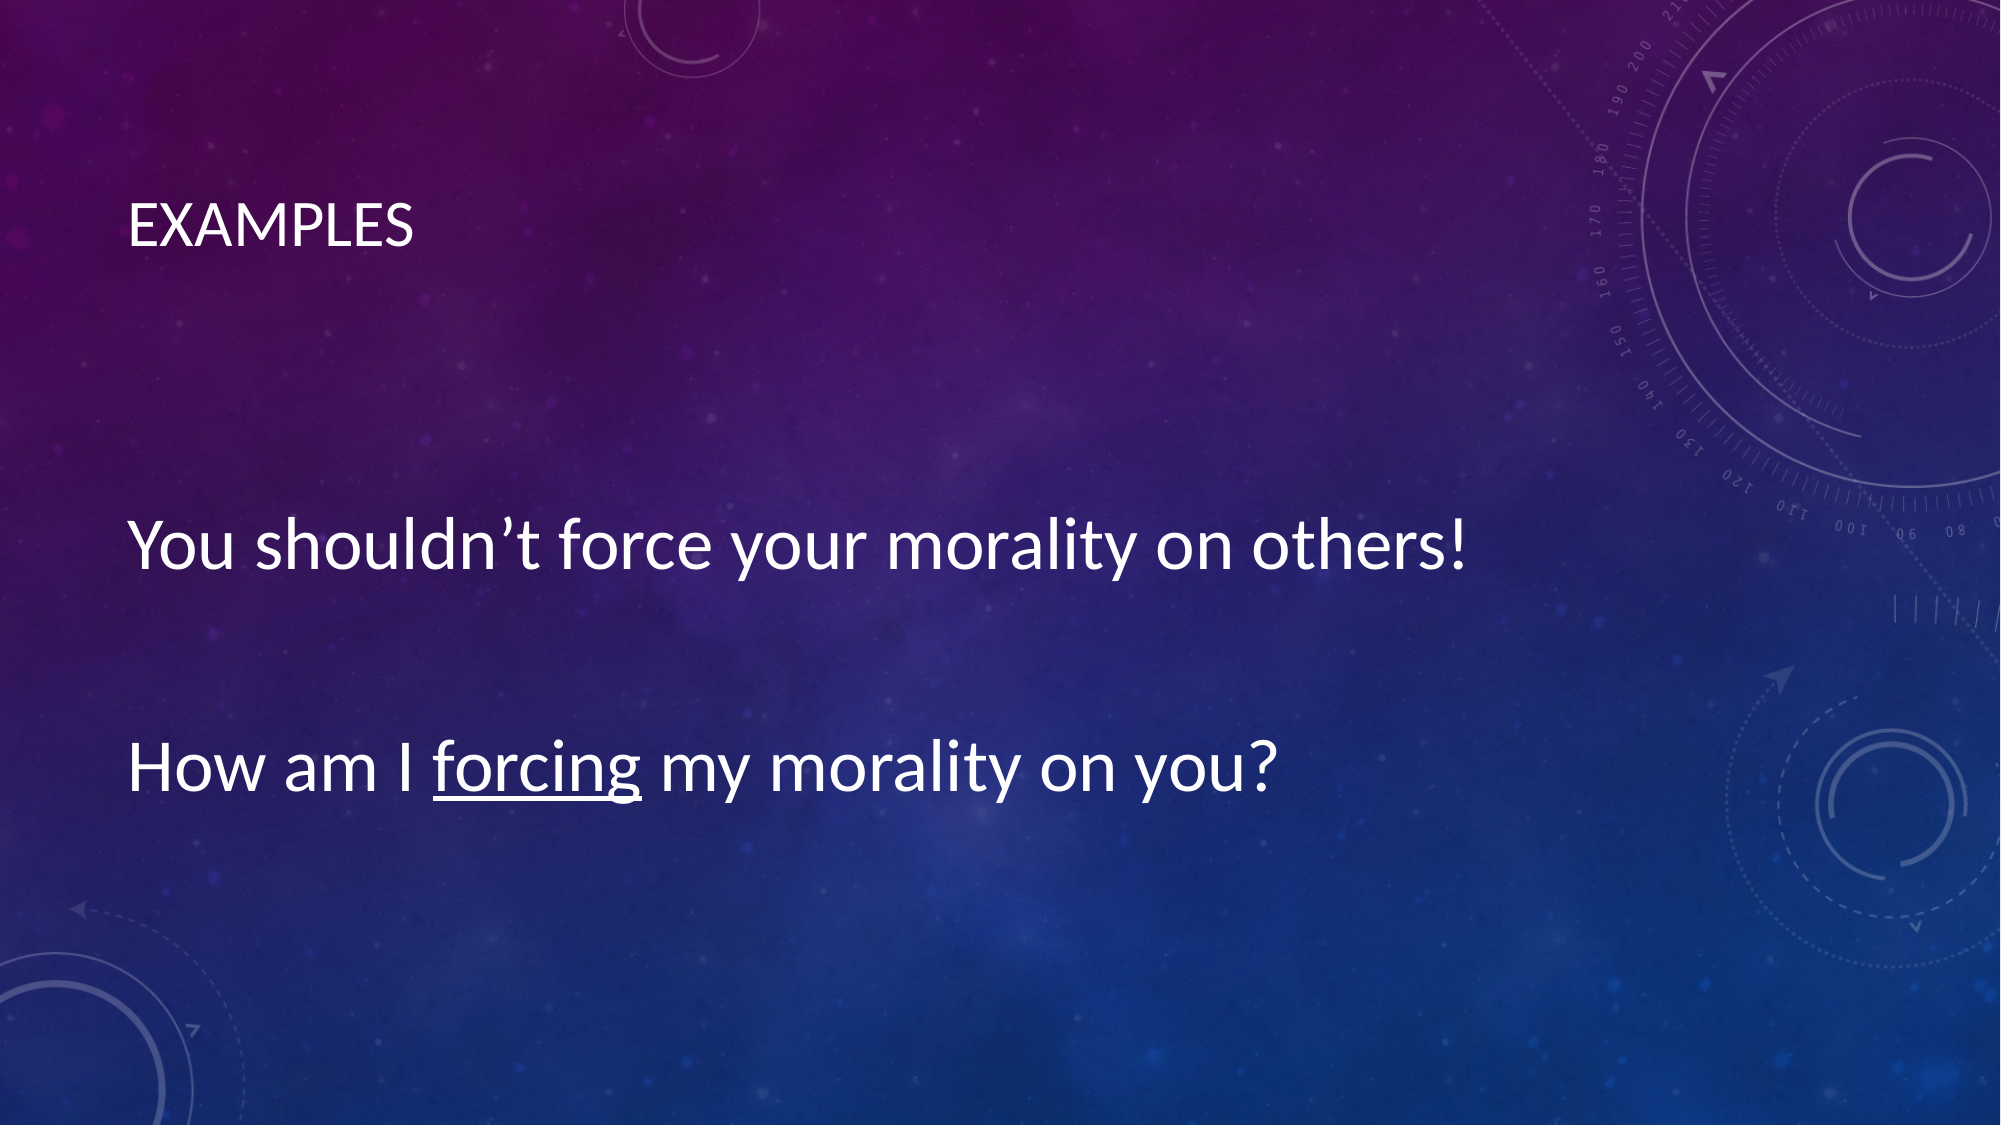

# Examples
You shouldn’t force your morality on others!

How am I forcing my morality on you?